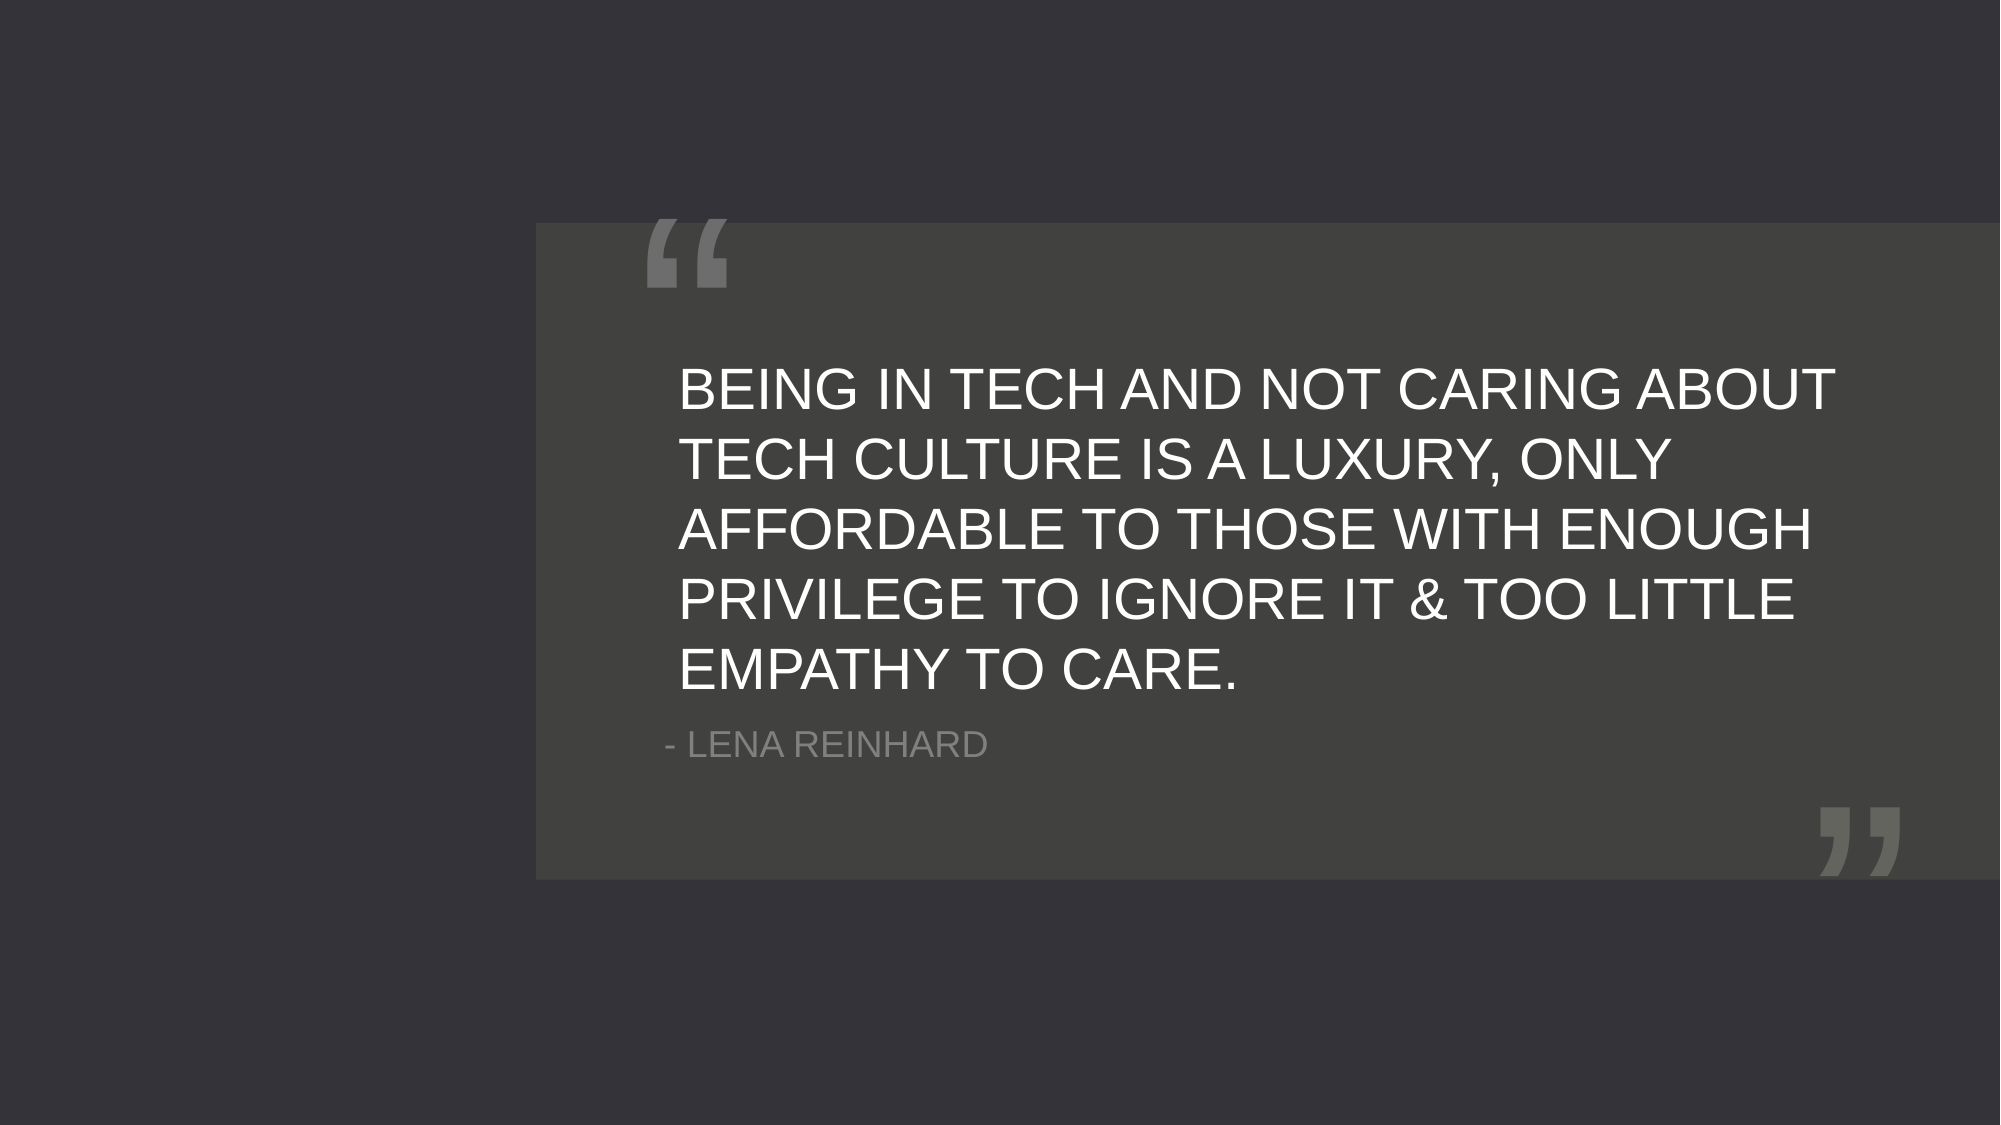

“

BEING IN TECH AND NOT CARING ABOUT TECH CULTURE IS A LUXURY, ONLY AFFORDABLE TO THOSE WITH ENOUGH PRIVILEGE TO IGNORE IT & TOO LITTLE EMPATHY TO CARE.
“
- LENA REINHARD